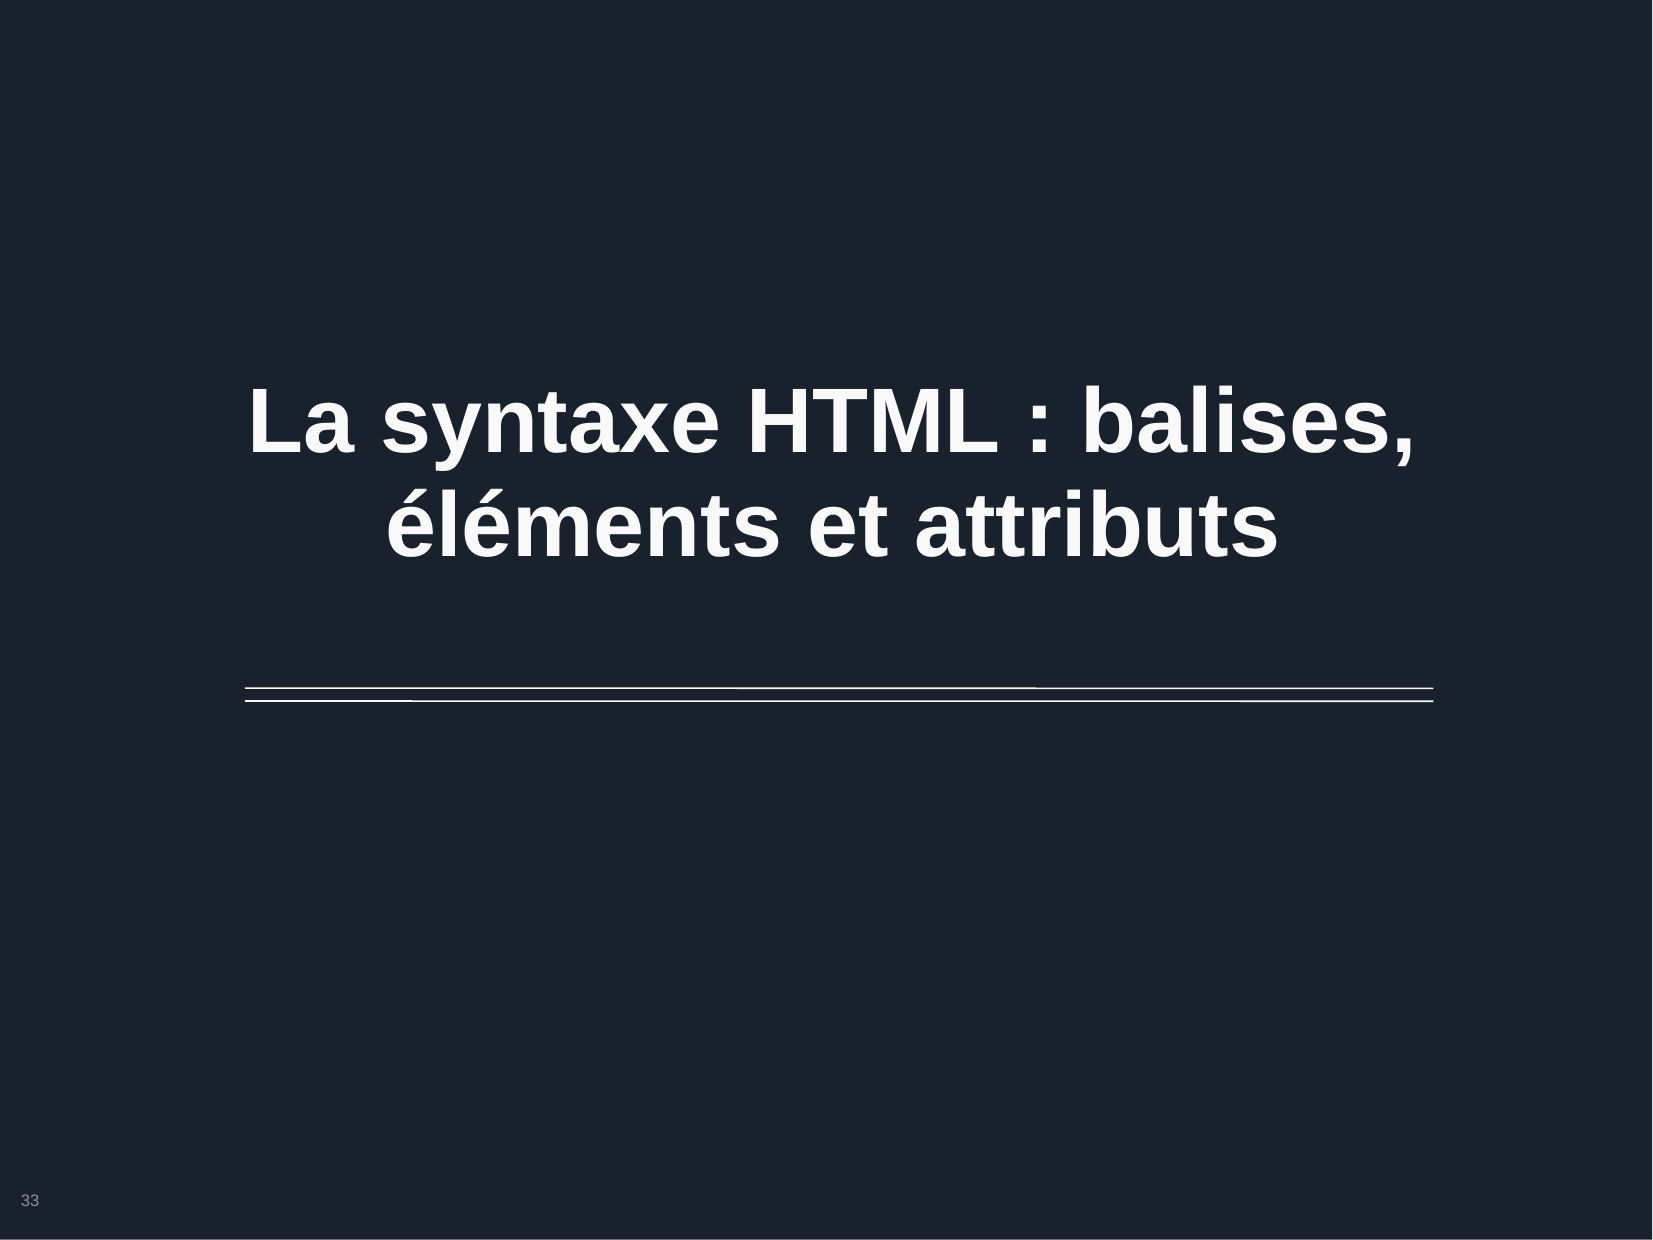

# La syntaxe HTML : balises,  éléments et attributs

33